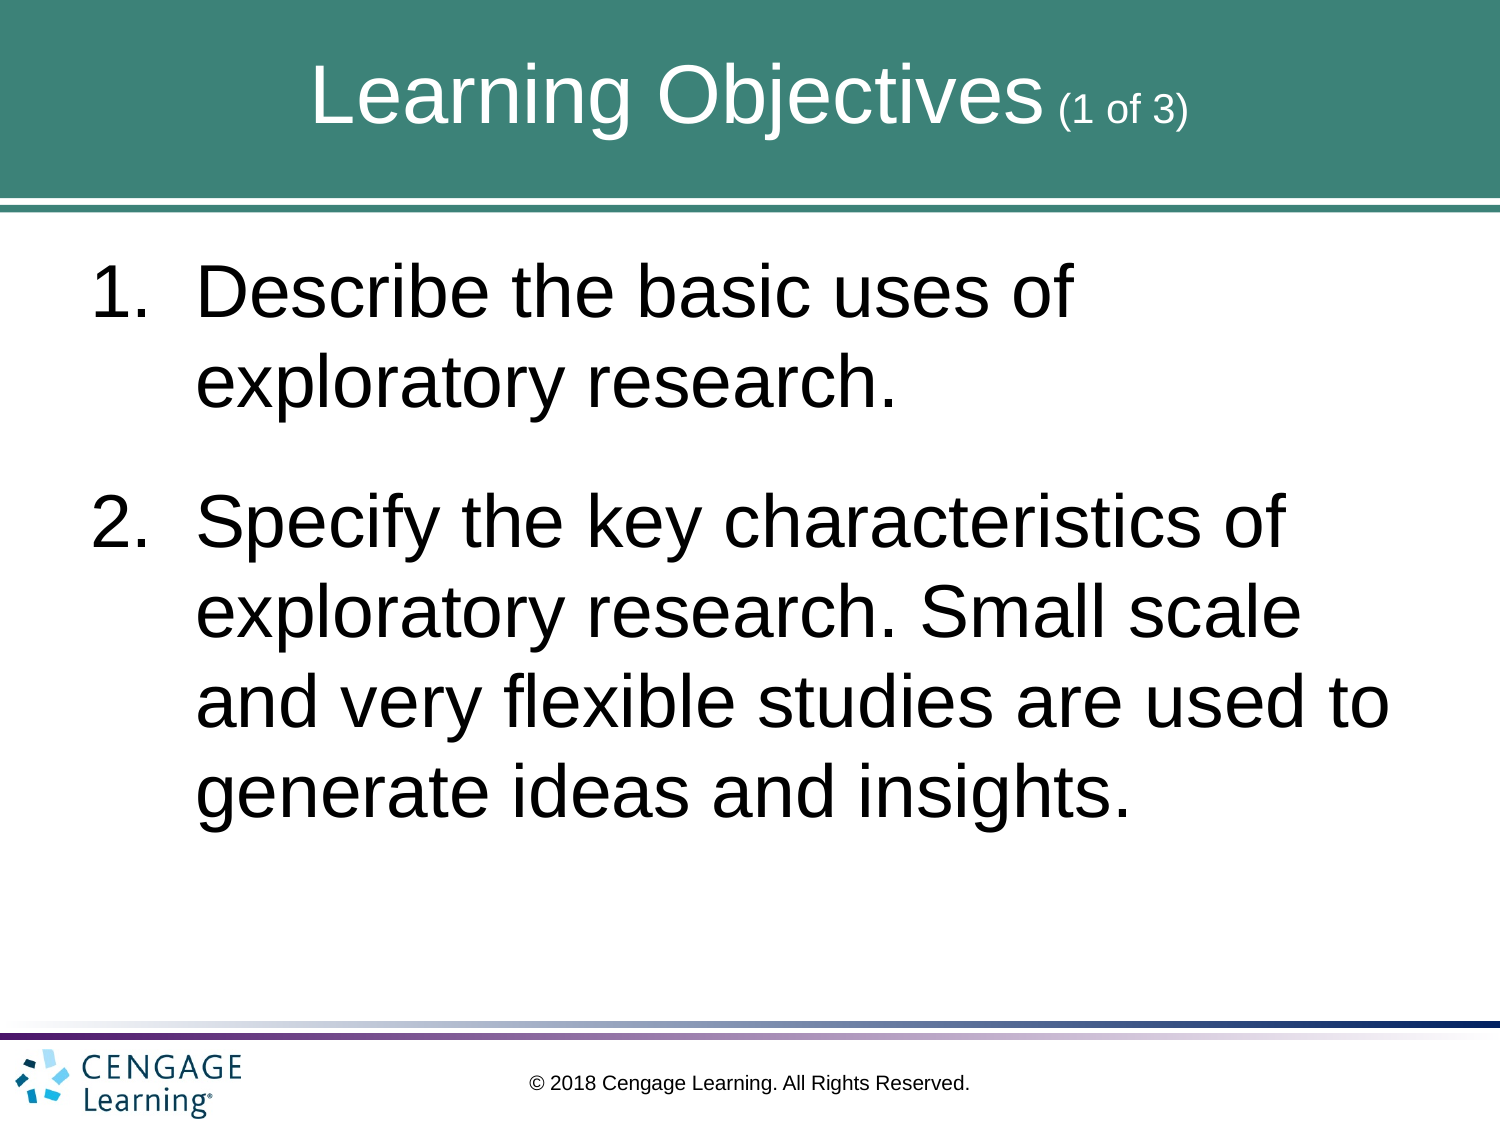

# Learning Objectives (1 of 3)
Describe the basic uses of exploratory research.
Specify the key characteristics of exploratory research. Small scale and very flexible studies are used to generate ideas and insights.